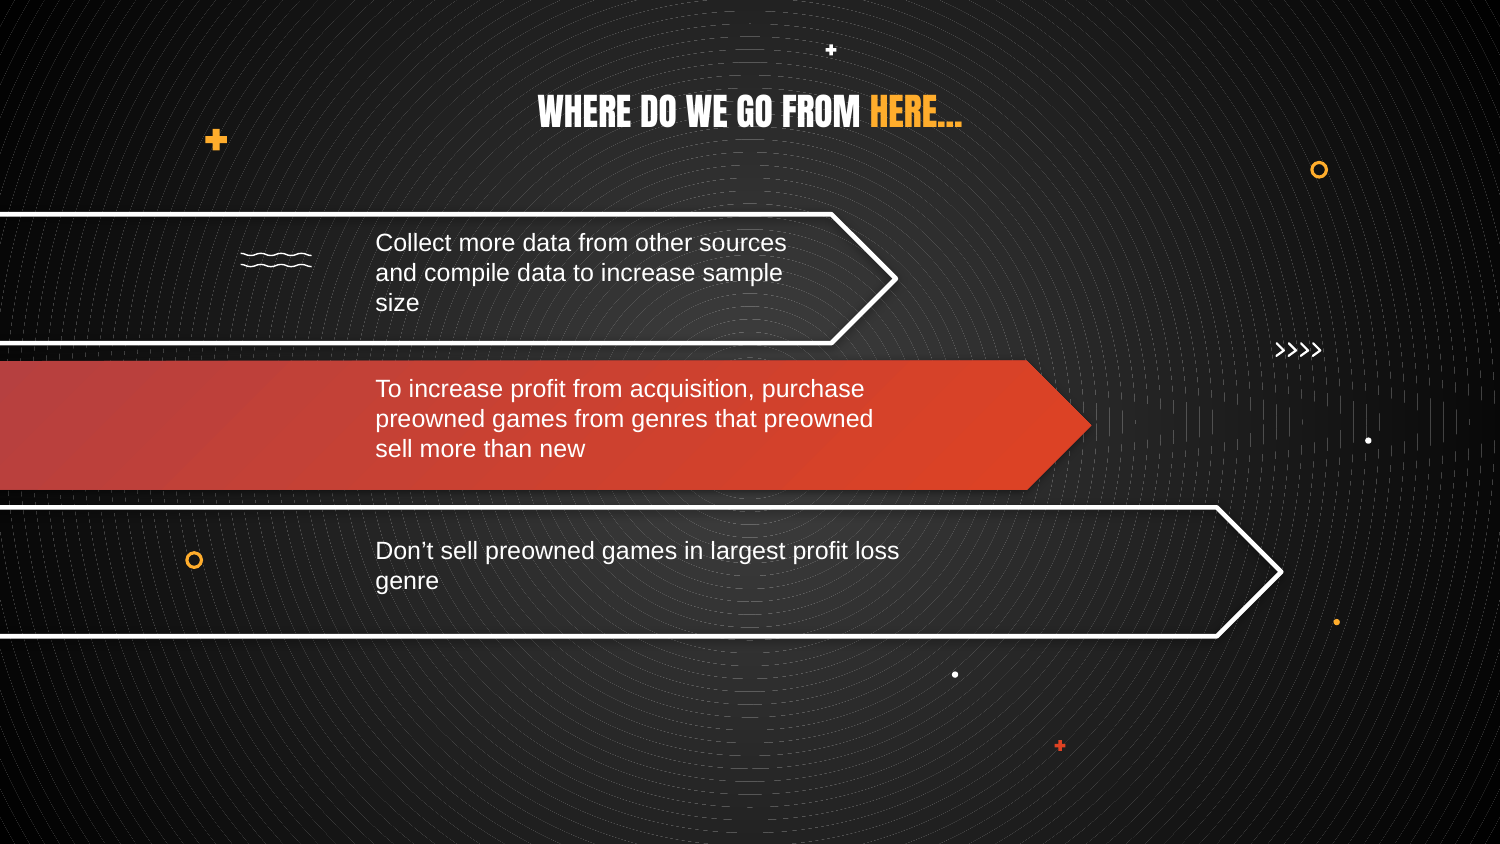

# WHERE DO WE GO FROM HERE...

Collect more data from other sources and compile data to increase sample size

To increase profit from acquisition, purchase preowned games from genres that preowned sell more than new

Don’t sell preowned games in largest profit loss genre